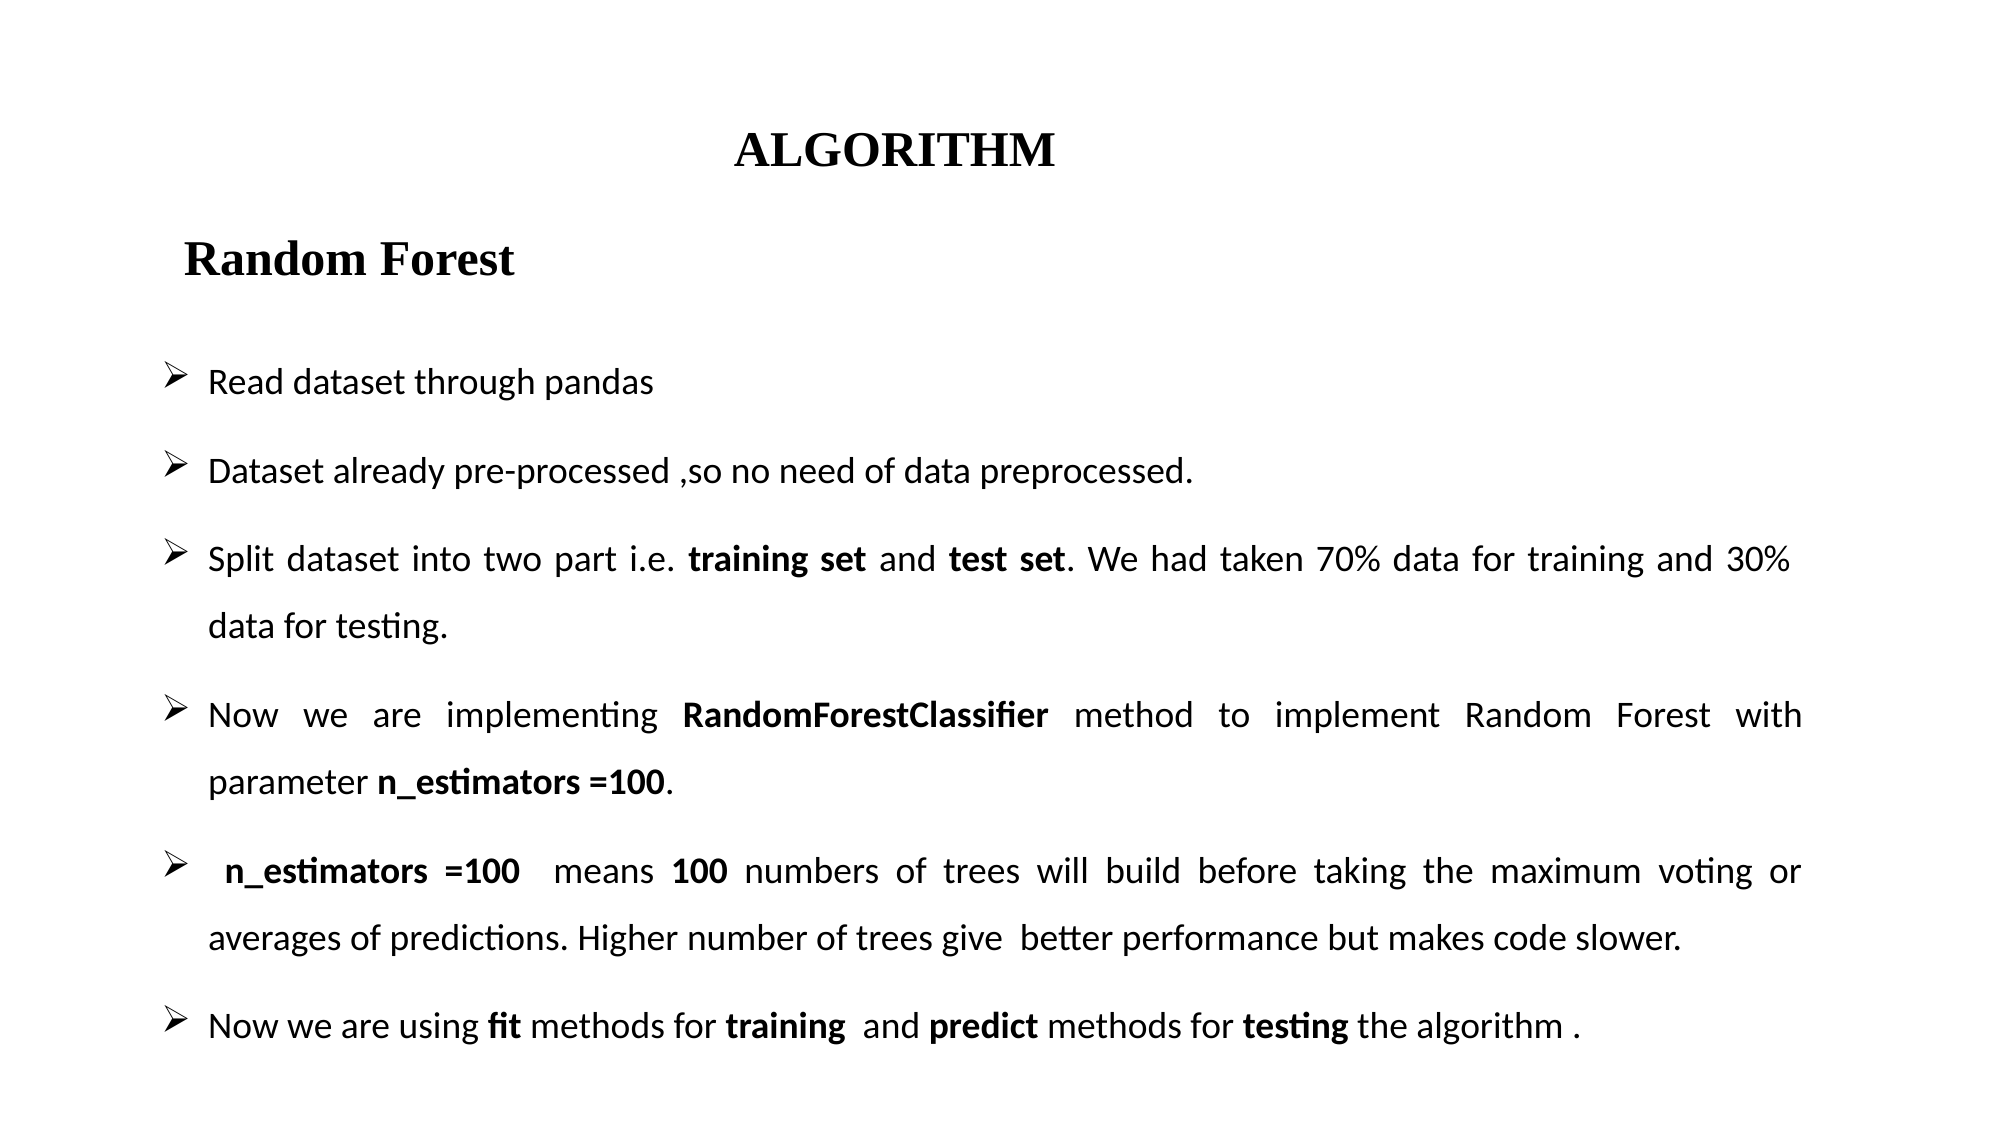

ALGORITHM
Random Forest
Read dataset through pandas
Dataset already pre-processed ,so no need of data preprocessed.
Split dataset into two part i.e. training set and test set. We had taken 70% data for training and 30%  data for testing.
Now we are implementing RandomForestClassifier method to implement Random Forest with parameter n_estimators =100.
 n_estimators =100  means 100 numbers of trees will build before taking the maximum voting or averages of predictions. Higher number of trees give  better performance but makes code slower.
Now we are using fit methods for training  and predict methods for testing the algorithm .